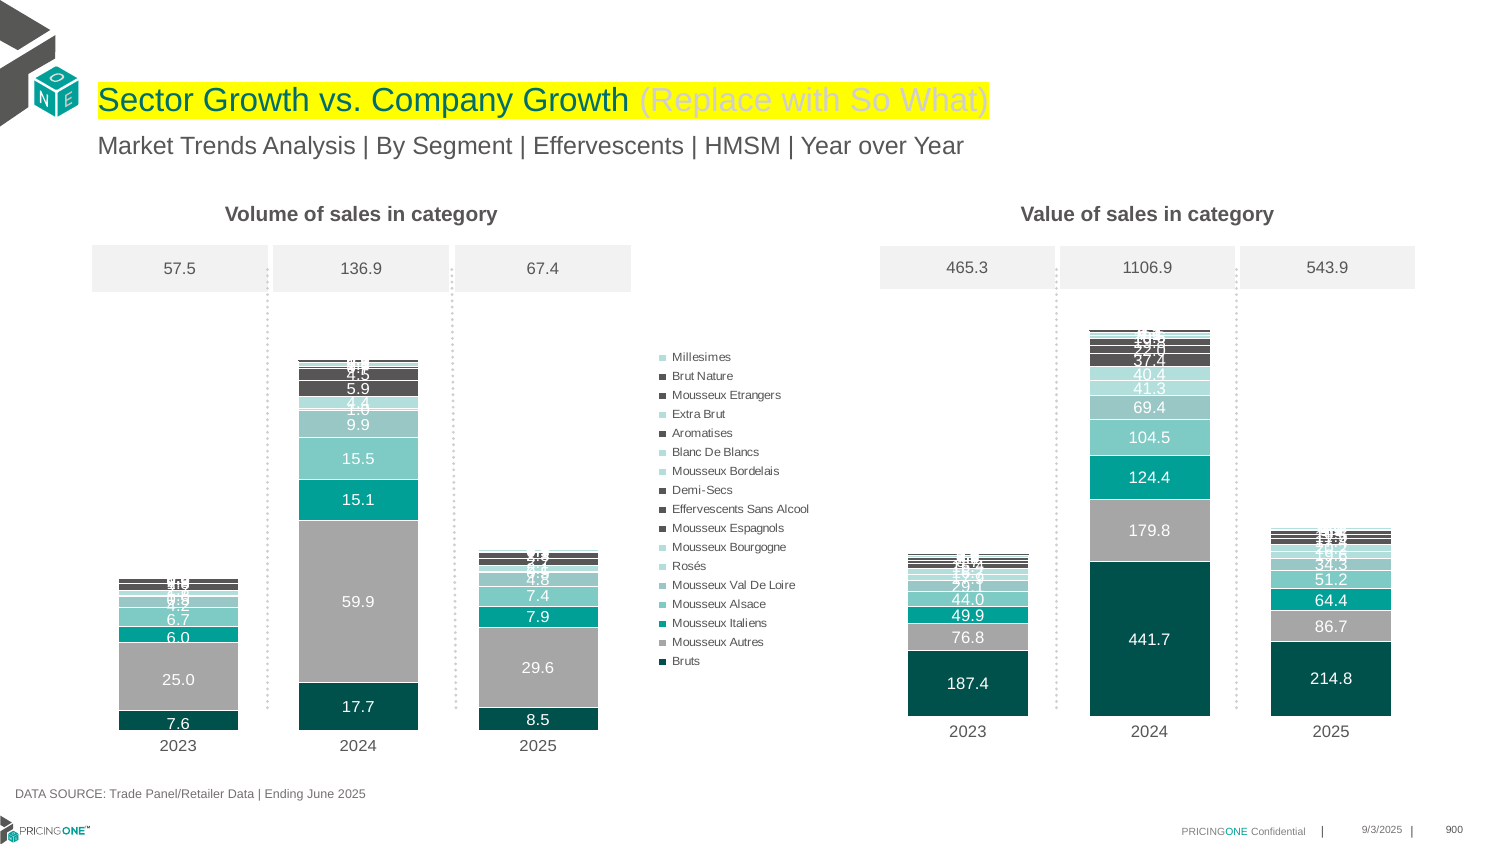

# Sector Growth vs. Company Growth (Replace with So What)
Market Trends Analysis | By Segment | Effervescents | HMSM | Year over Year
| Value of sales in category |  |  |
| --- | --- | --- |
| 465.3 | 1106.9 | 543.9 |
| Volume of sales in category |  |  |
| --- | --- | --- |
| 57.5 | 136.9 | 67.4 |

### Chart

| Category | Bruts | Mousseux Autres | Mousseux Italiens | Mousseux Alsace | Mousseux Val De Loire | Rosés | Mousseux Bourgogne | Mousseux Espagnols | Effervescents Sans Alcool | Demi-Secs | Mousseux Bordelais | Blanc De Blancs | Aromatises | Extra Brut | Mousseux Etrangers | Brut Nature | Millesimes |
|---|---|---|---|---|---|---|---|---|---|---|---|---|---|---|---|---|---|
| 2023 | 187.382374 | 76.77619 | 49.928332 | 44.035993 | 29.067632 | 17.888691 | 16.738504 | 16.445367 | 8.708011 | 7.914843 | 4.208977 | 2.530886 | 2.280665 | 1.04741 | 0.166918 | 0.092954 | 0.046307 |
| 2024 | 441.747462 | 179.812043 | 124.415288 | 104.495286 | 69.448989 | 41.318785 | 40.415798 | 37.413509 | 21.987487 | 19.815066 | 10.60131 | 7.06026 | 5.278014 | 2.349605 | 0.472828 | 0.154608 | 0.099242 |
| 2025 | 214.753879 | 86.729332 | 64.366744 | 51.194601 | 34.296519 | 19.593381 | 20.200732 | 17.403971 | 11.533059 | 10.3019 | 5.546514 | 4.065136 | 2.508873 | 1.073038 | 0.275765 | 0.037829 | 0.042504 |

### Chart

| Category | Bruts | Mousseux Autres | Mousseux Italiens | Mousseux Alsace | Mousseux Val De Loire | Rosés | Mousseux Bourgogne | Mousseux Espagnols | Effervescents Sans Alcool | Demi-Secs | Mousseux Bordelais | Blanc De Blancs | Aromatises | Extra Brut | Mousseux Etrangers | Brut Nature | Millesimes |
|---|---|---|---|---|---|---|---|---|---|---|---|---|---|---|---|---|---|
| 2023 | 7.557811 | 25.042878 | 6.008364 | 6.665227 | 4.161834 | 0.455495 | 1.839445 | 2.656622 | 1.794294 | 0.26222 | 0.553018 | 0.048496 | 0.358803 | 0.026549 | 0.033382 | 0.002443 | 0.000491 |
| 2024 | 17.695066 | 59.892125 | 15.077947 | 15.484898 | 9.855498 | 1.042321 | 4.366533 | 5.907369 | 4.452119 | 0.650148 | 1.400246 | 0.136071 | 0.821029 | 0.059138 | 0.081505 | 0.004022 | 0.001059 |
| 2025 | 8.532114 | 29.610871 | 7.858695 | 7.396082 | 4.816884 | 0.488567 | 2.140259 | 2.666166 | 2.292926 | 0.334596 | 0.736594 | 0.078734 | 0.384797 | 0.026754 | 0.041255 | 0.000951 | 0.000458 |
DATA SOURCE: Trade Panel/Retailer Data | Ending June 2025

9/3/2025
900